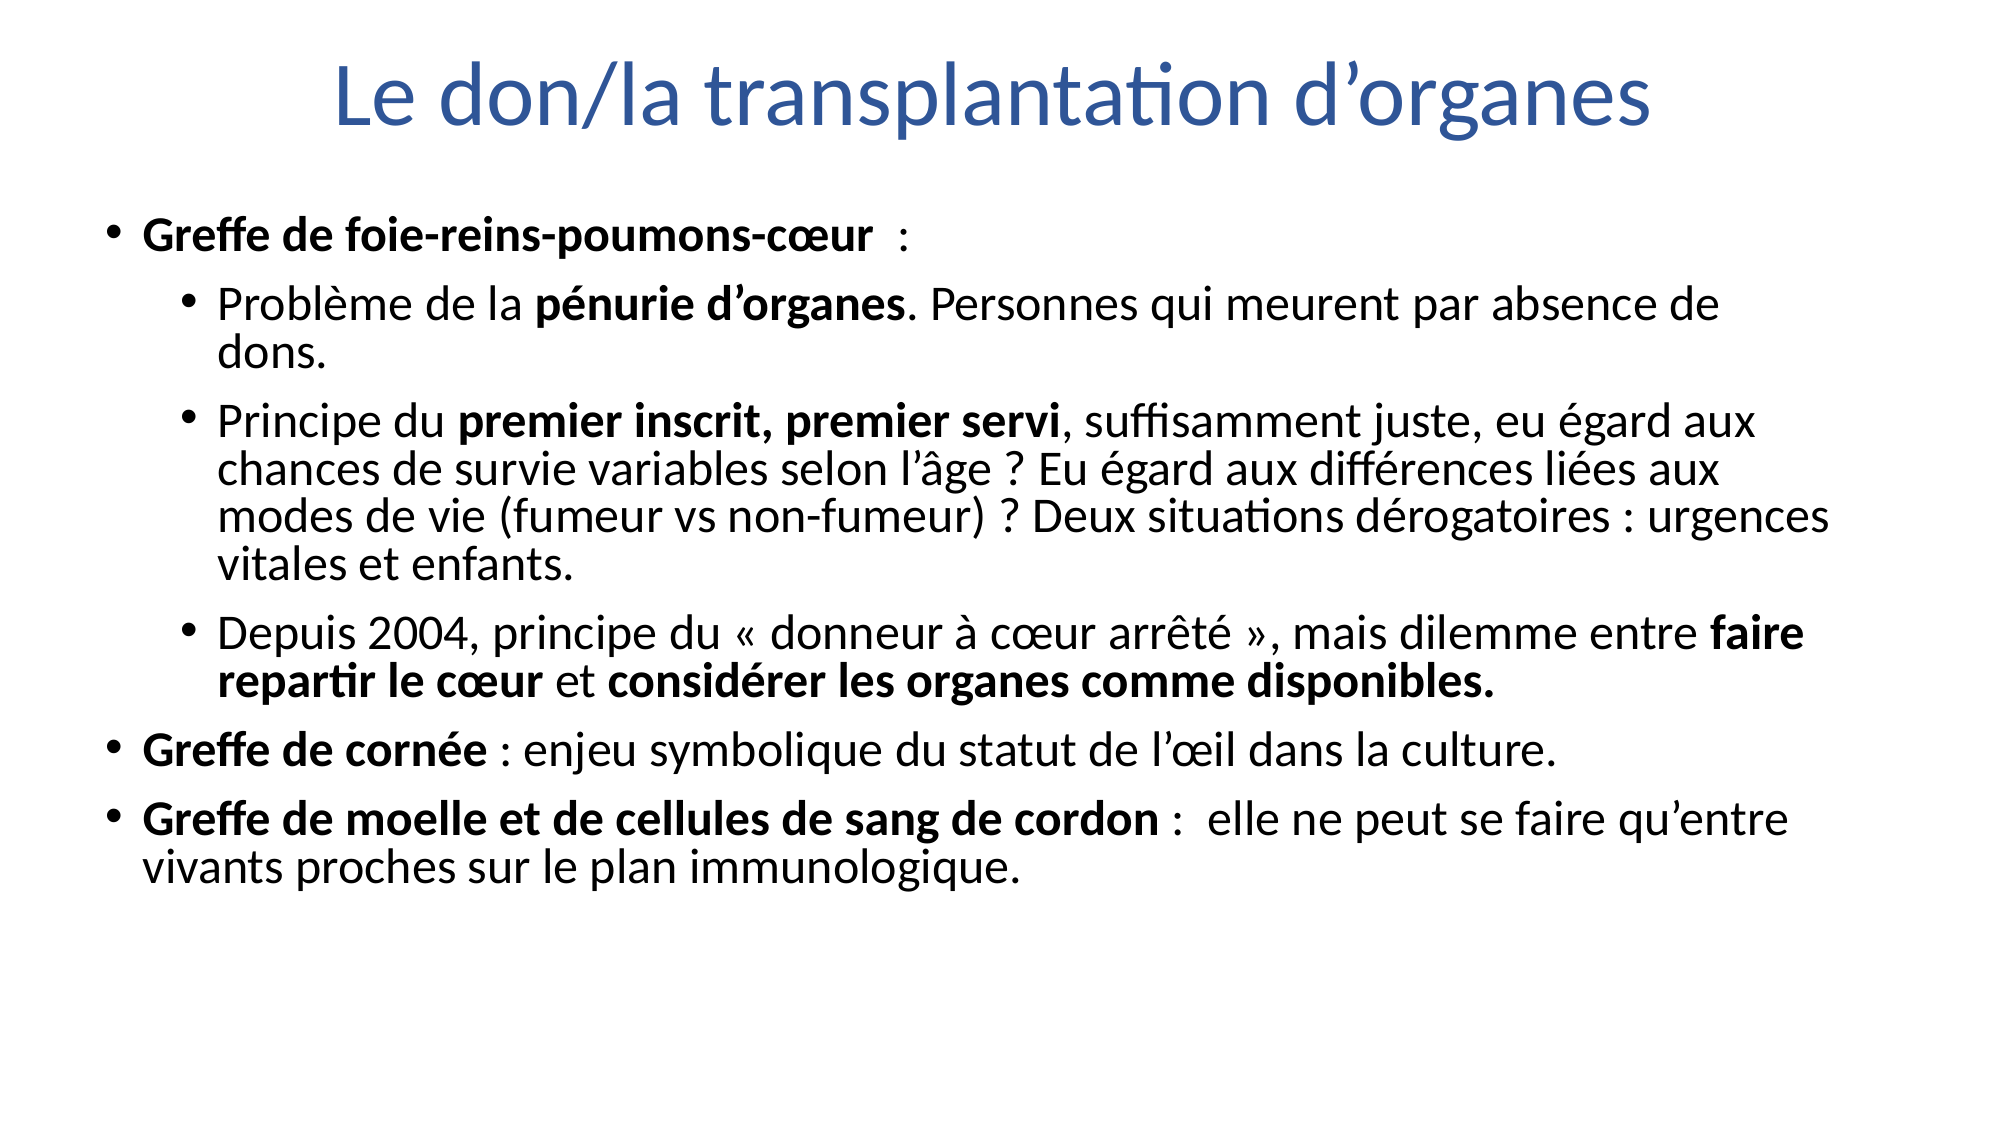

# Le don/la transplantation d’organes
Greffe de foie-reins-poumons-cœur  :
Problème de la pénurie d’organes. Personnes qui meurent par absence de dons.
Principe du premier inscrit, premier servi, suffisamment juste, eu égard aux chances de survie variables selon l’âge ? Eu égard aux différences liées aux modes de vie (fumeur vs non-fumeur) ? Deux situations dérogatoires : urgences vitales et enfants.
Depuis 2004, principe du « donneur à cœur arrêté », mais dilemme entre faire repartir le cœur et considérer les organes comme disponibles.
Greffe de cornée : enjeu symbolique du statut de l’œil dans la culture.
Greffe de moelle et de cellules de sang de cordon :  elle ne peut se faire qu’entre vivants proches sur le plan immunologique.